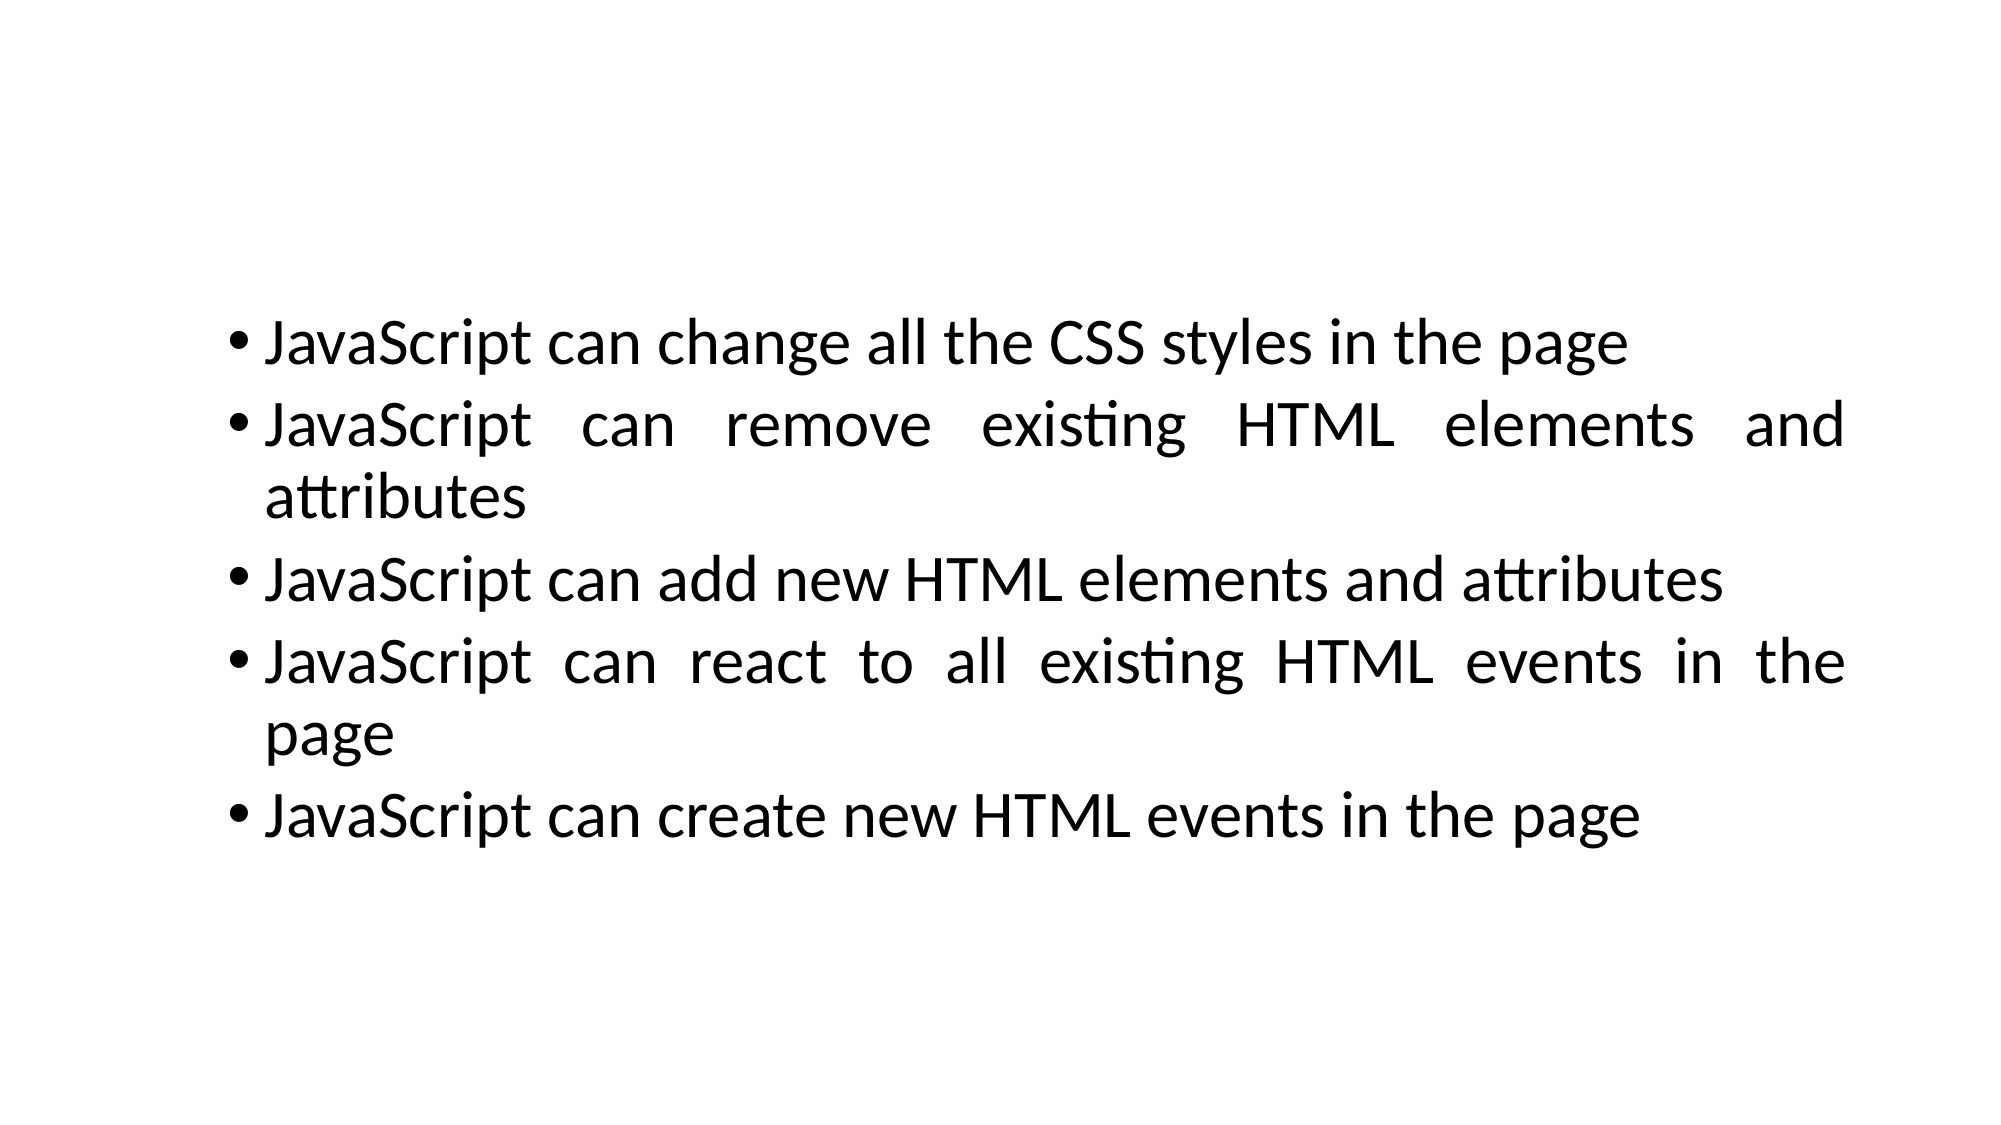

#
JavaScript can change all the CSS styles in the page
JavaScript can remove existing HTML elements and attributes
JavaScript can add new HTML elements and attributes
JavaScript can react to all existing HTML events in the page
JavaScript can create new HTML events in the page